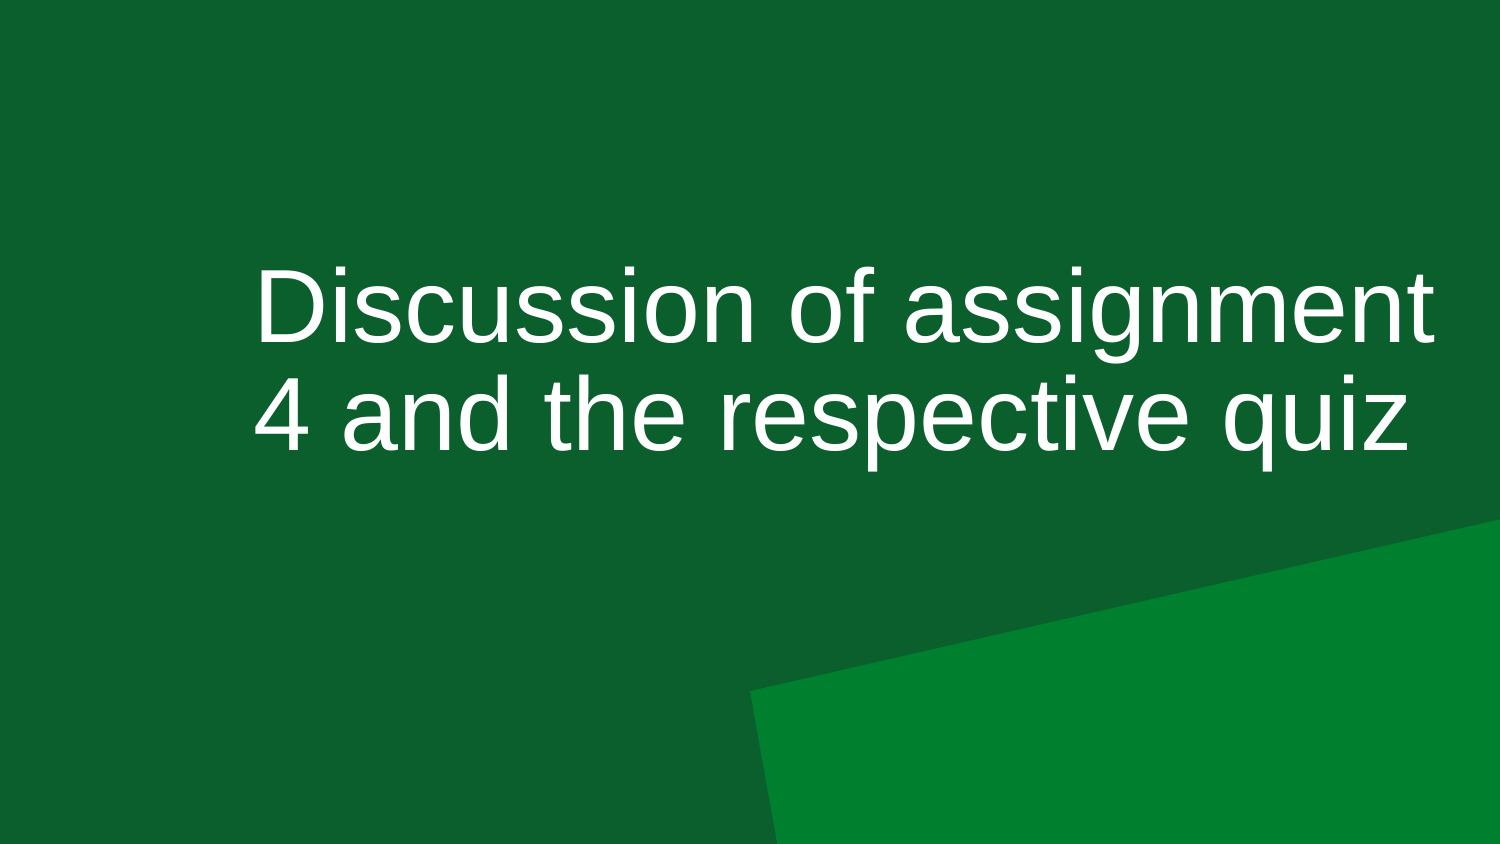

# Discussion of assignment 4 and the respective quiz